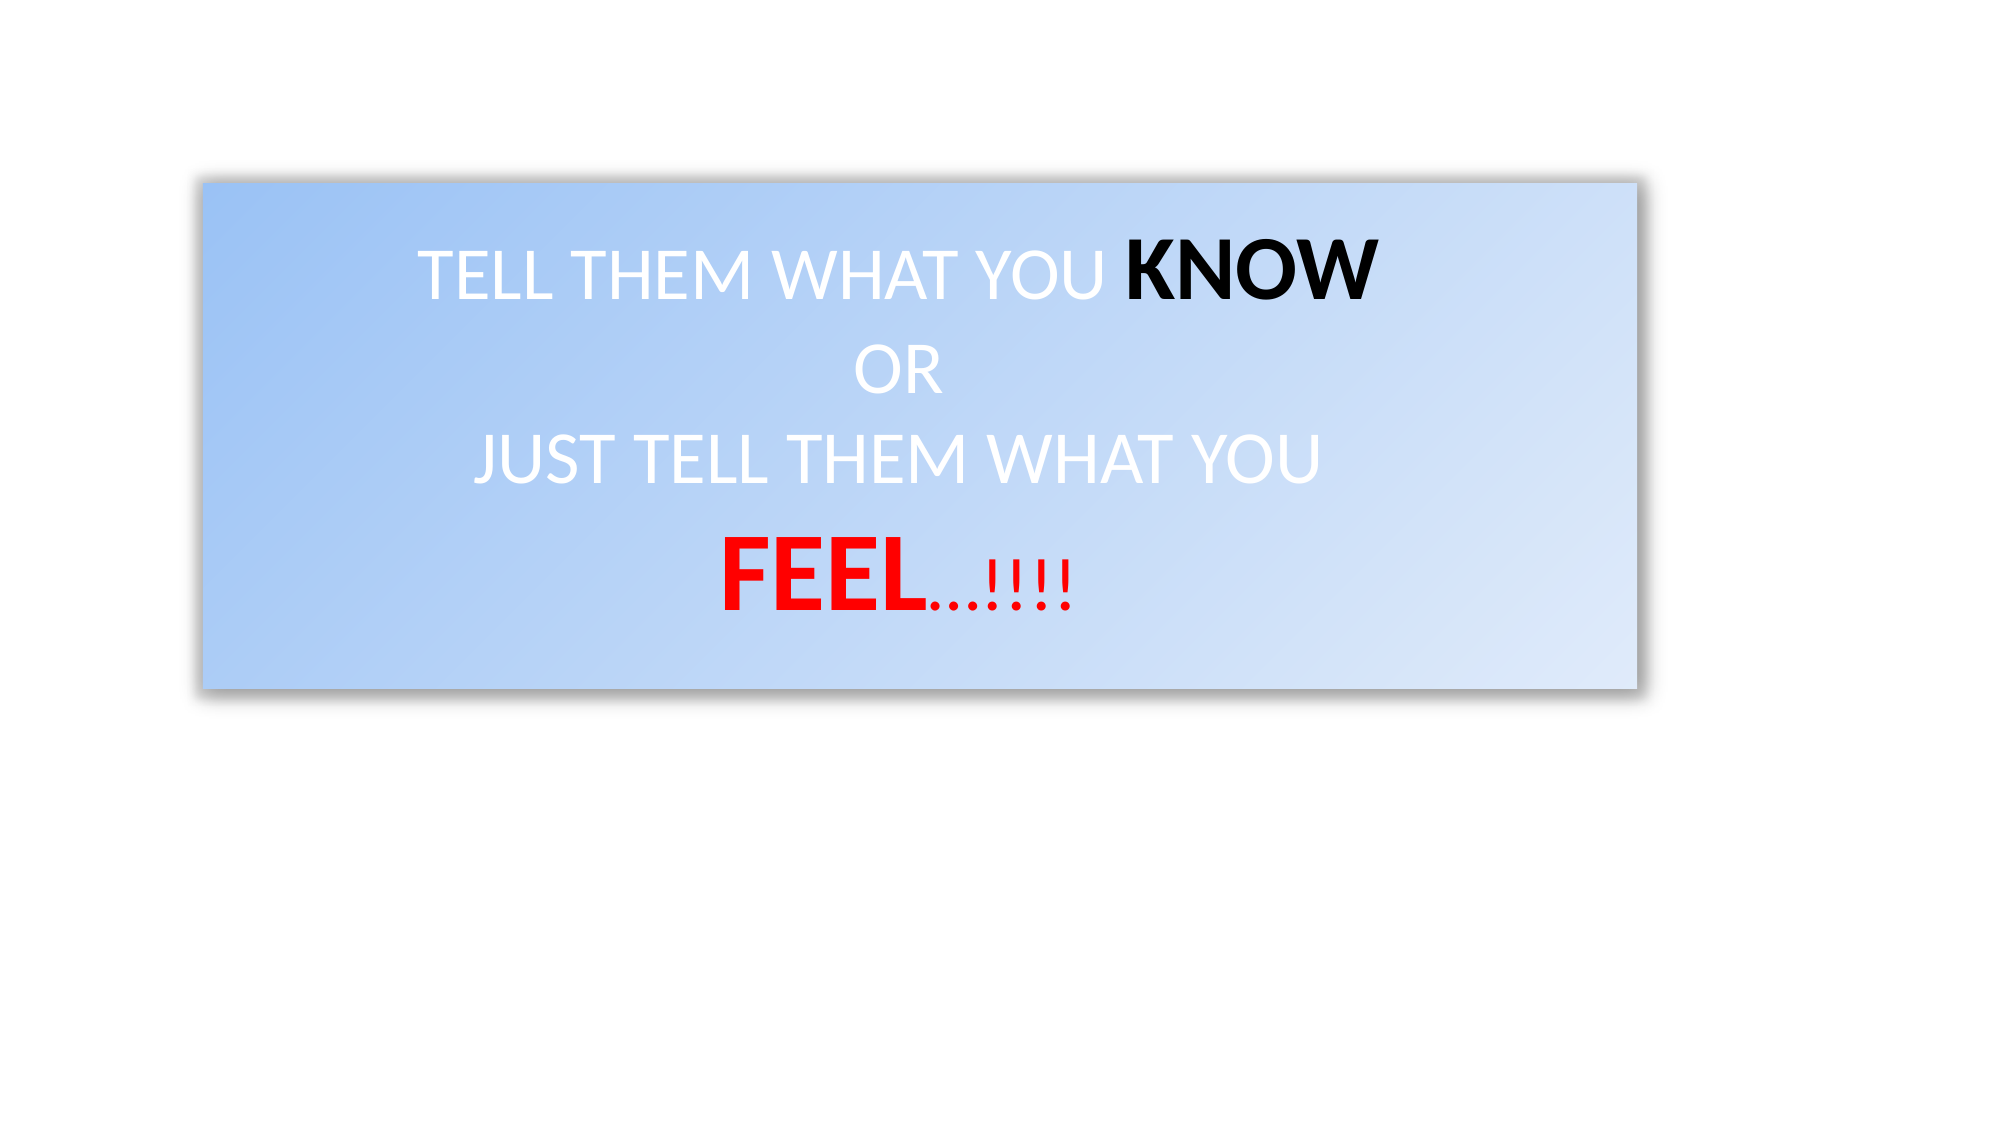

TELL THEM WHAT YOU KNOW
OR
JUST TELL THEM WHAT YOU
FEEL…!!!!